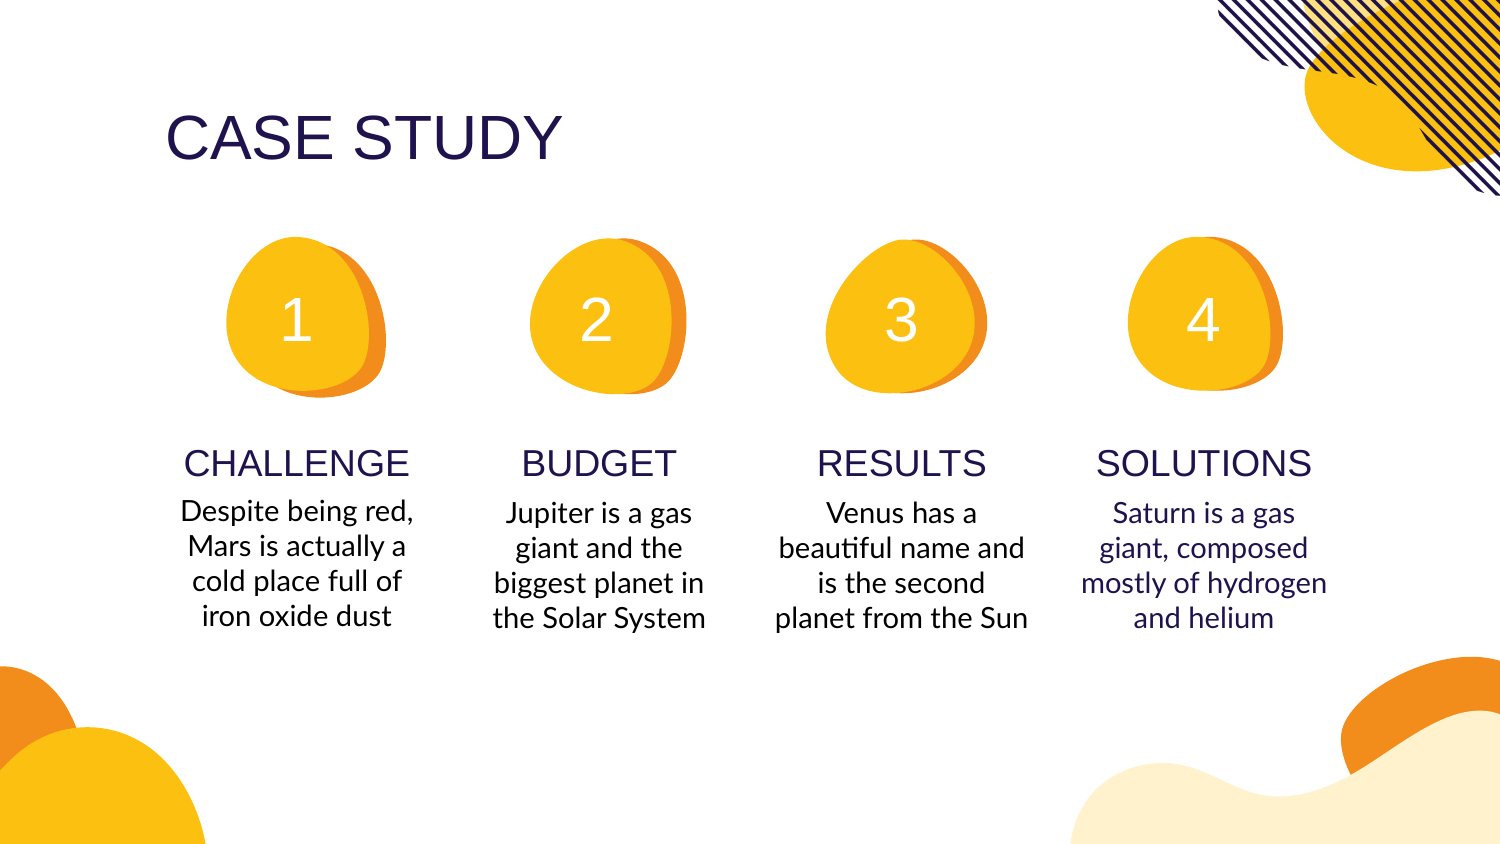

# CASE STUDY

1
2
3
4
CHALLENGE
BUDGET
RESULTS
SOLUTIONS
Despite being red, Mars is actually a cold place full of iron oxide dust

Jupiter is a gas giant and the biggest planet in the Solar System
Venus has a beautiful name and is the second planet from the Sun
Saturn is a gas giant, composed mostly of hydrogen and helium